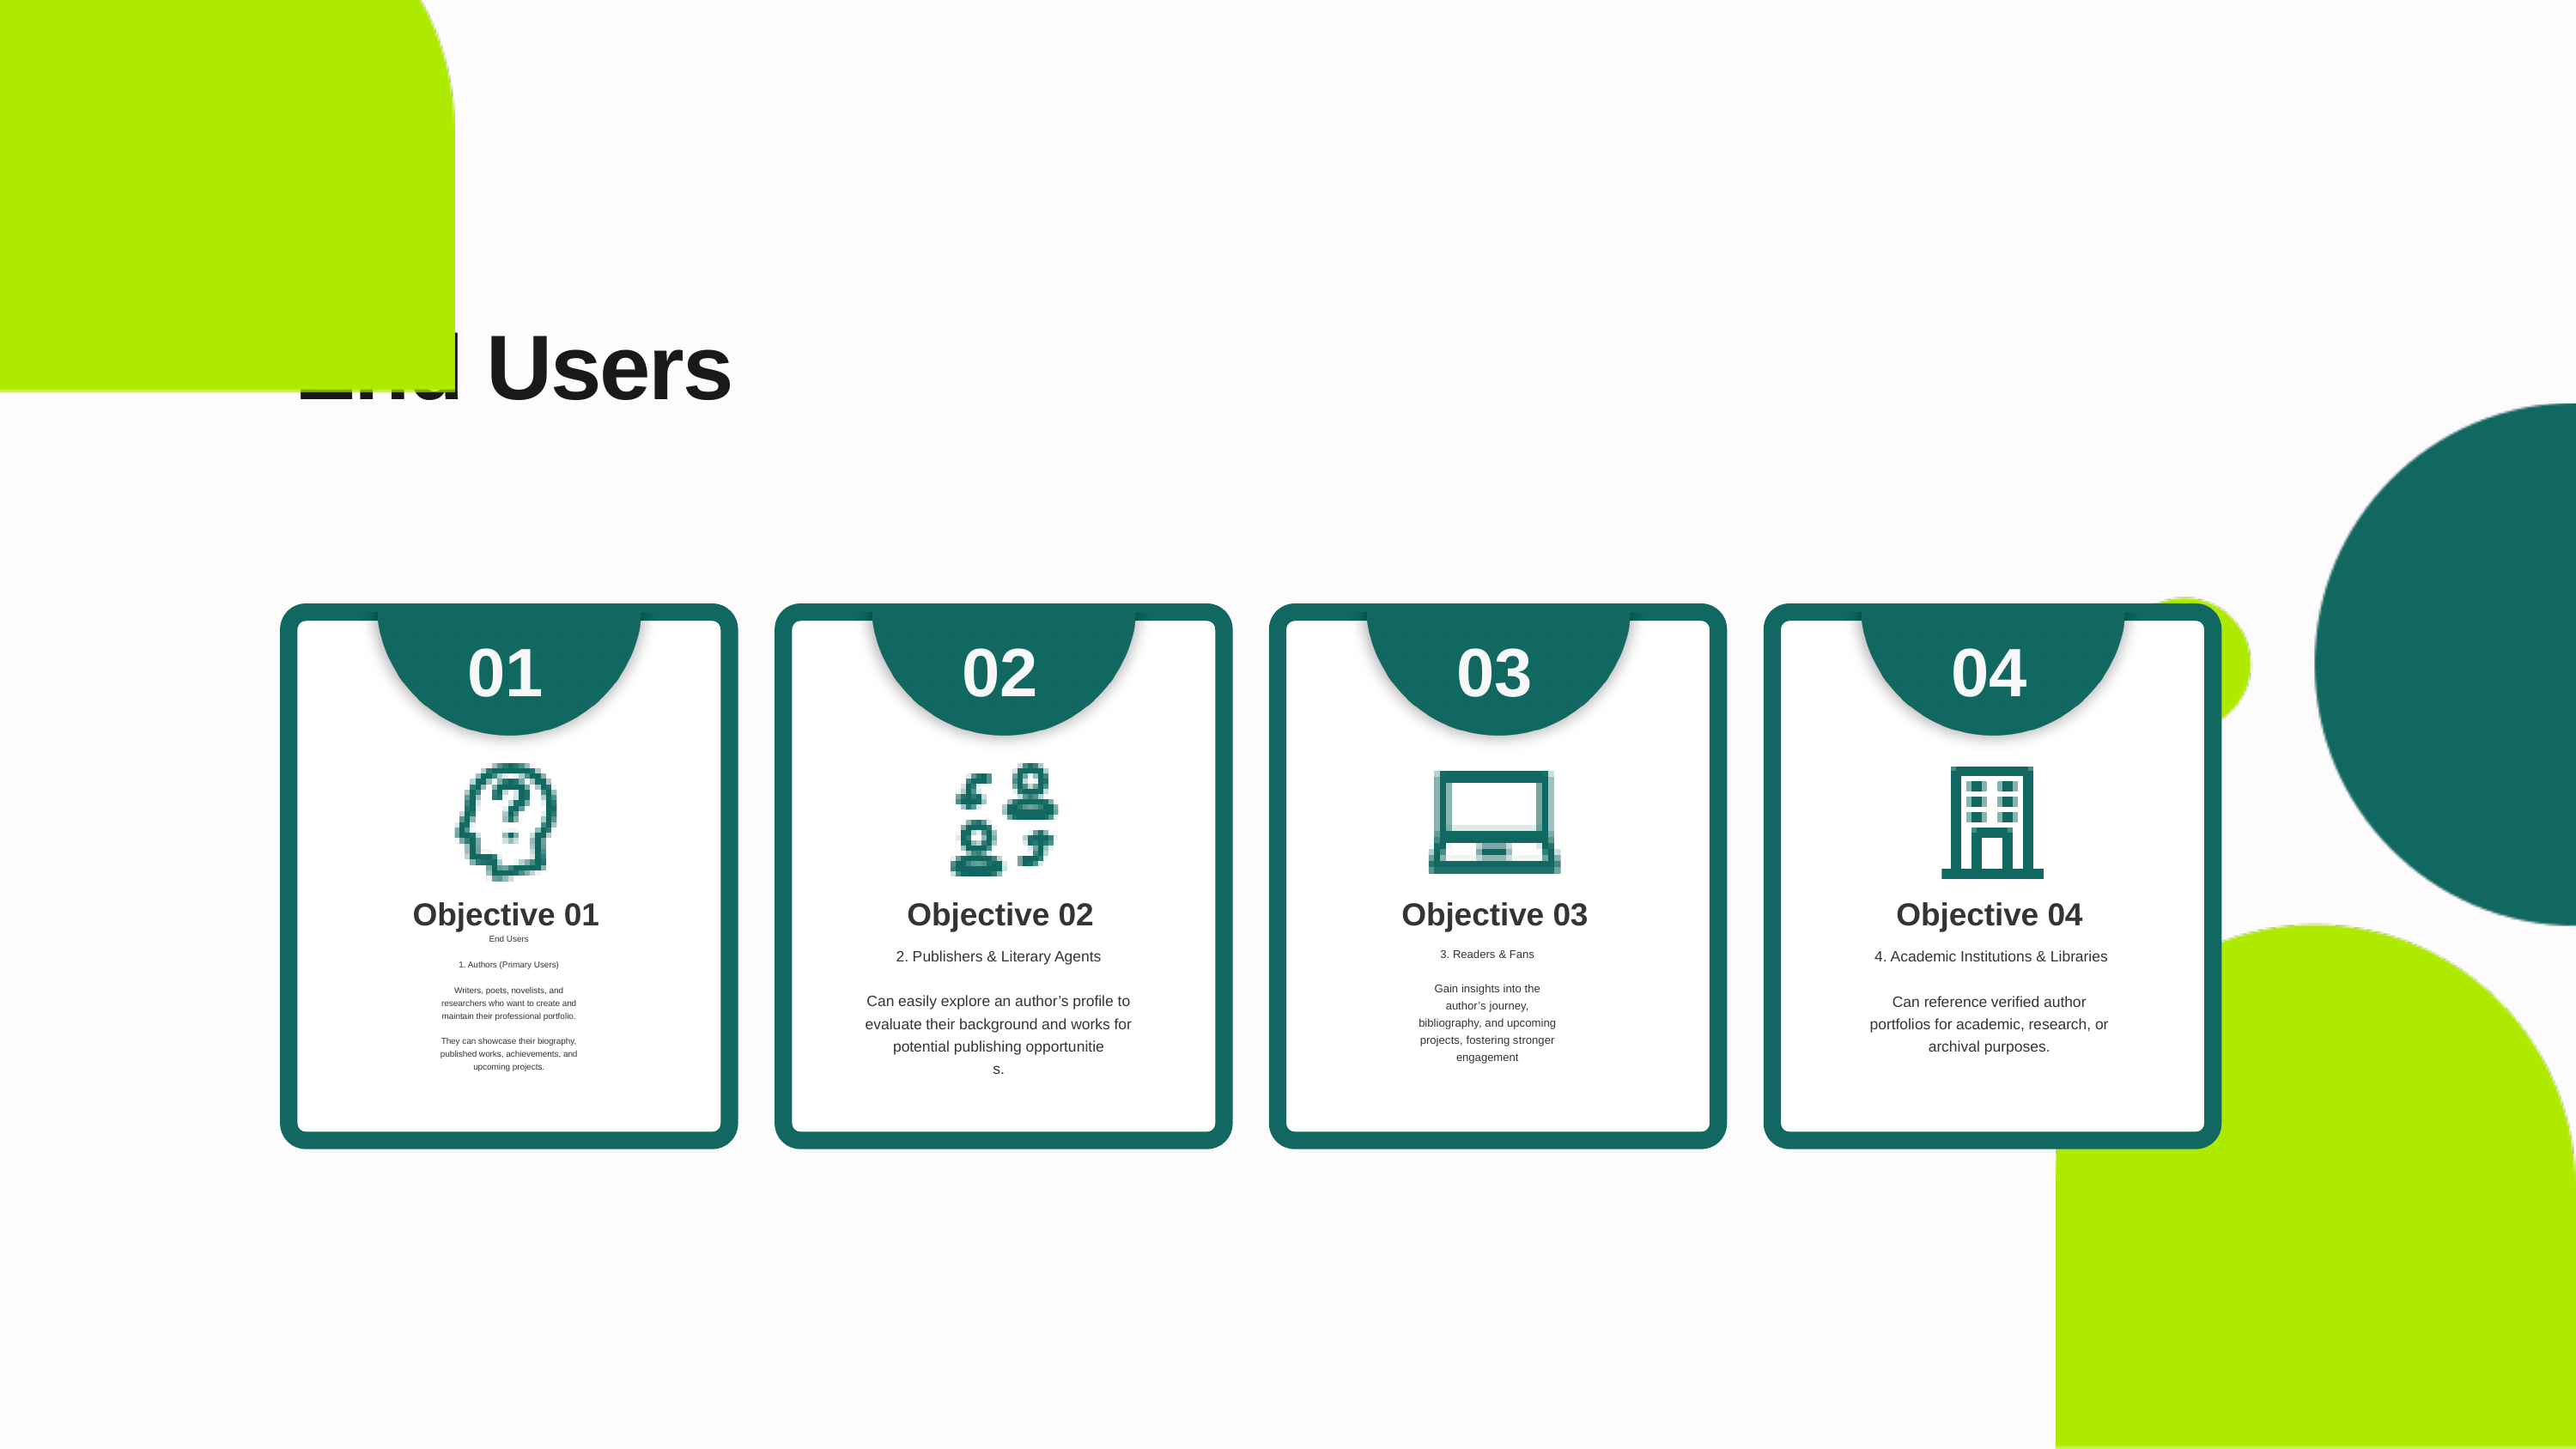

End Users

01
02
03
04

Objective 01
Objective 02
Objective 03
Objective 04
End Users

1. Authors (Primary Users)

Writers, poets, novelists, and researchers who want to create and maintain their professional portfolio.

They can showcase their biography, published works, achievements, and upcoming projects.

2. Publishers & Literary Agents

Can easily explore an author’s profile to evaluate their background and works for potential publishing opportunitie
s.
 4. Academic Institutions & Libraries

Can reference verified author portfolios for academic, research, or archival purposes.
3. Readers & Fans

Gain insights into the author’s journey, bibliography, and upcoming projects, fostering stronger engagement